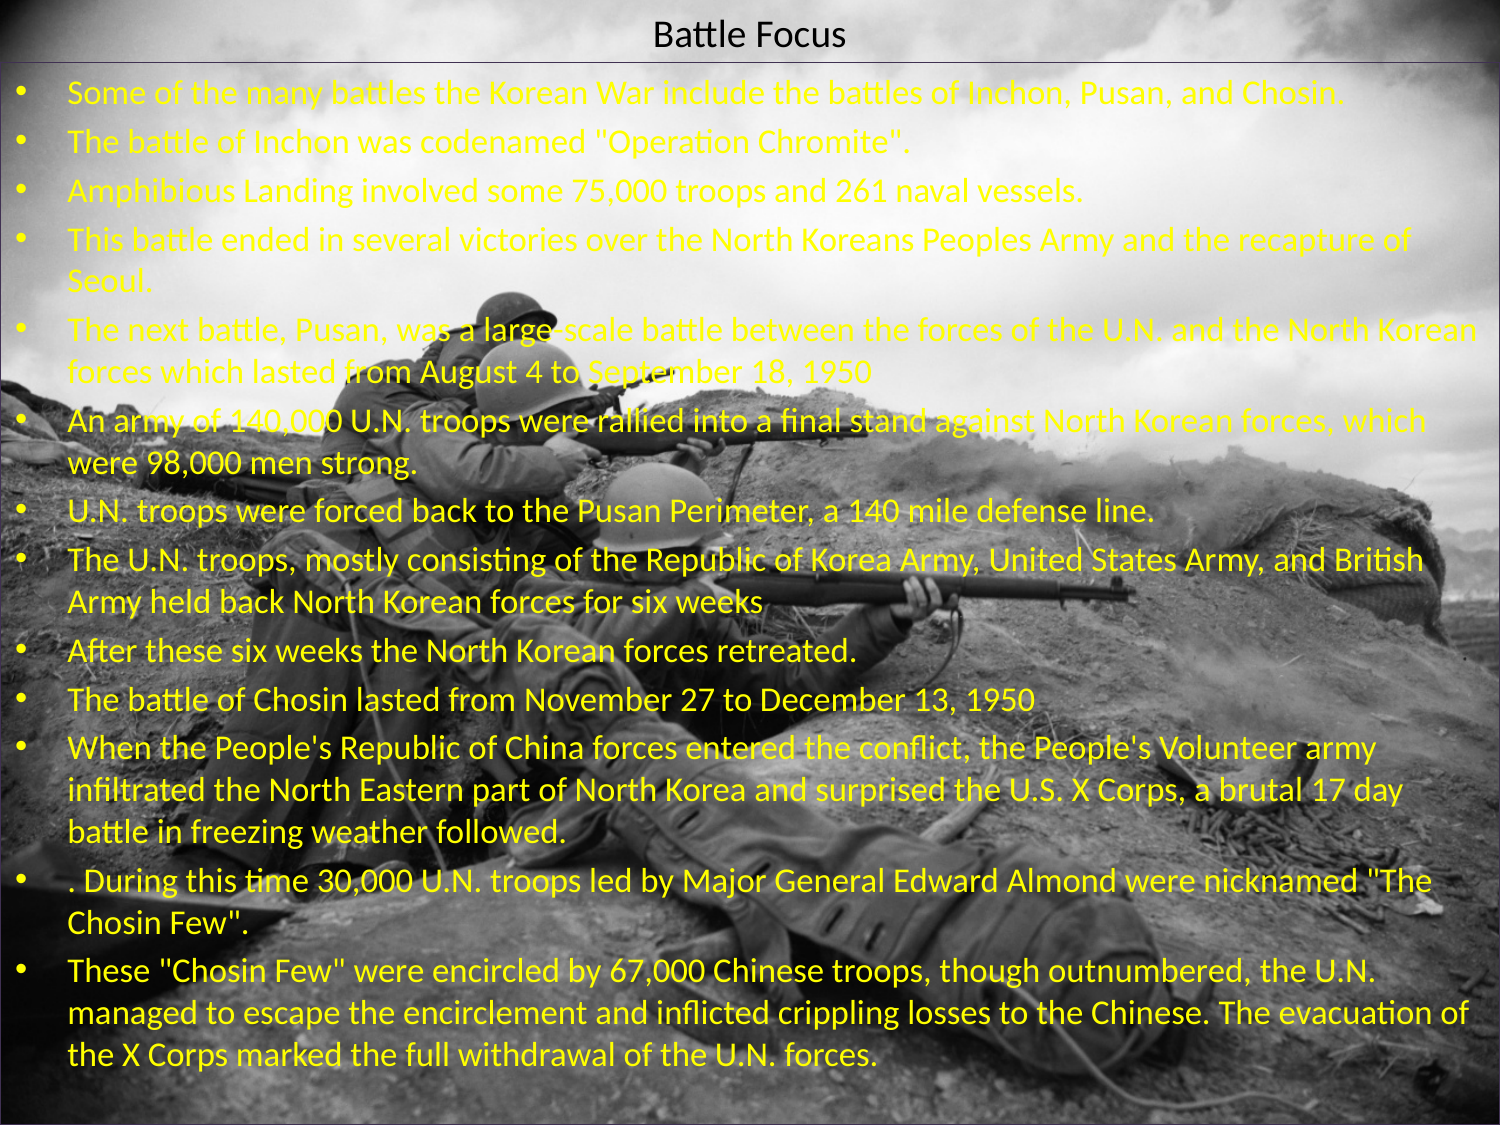

# Battle Focus
Some of the many battles the Korean War include the battles of Inchon, Pusan, and Chosin.
The battle of Inchon was codenamed "Operation Chromite".
Amphibious Landing involved some 75,000 troops and 261 naval vessels.
This battle ended in several victories over the North Koreans Peoples Army and the recapture of Seoul.
The next battle, Pusan, was a large-scale battle between the forces of the U.N. and the North Korean forces which lasted from August 4 to September 18, 1950
An army of 140,000 U.N. troops were rallied into a final stand against North Korean forces, which were 98,000 men strong.
U.N. troops were forced back to the Pusan Perimeter, a 140 mile defense line.
The U.N. troops, mostly consisting of the Republic of Korea Army, United States Army, and British Army held back North Korean forces for six weeks
After these six weeks the North Korean forces retreated.
The battle of Chosin lasted from November 27 to December 13, 1950
When the People's Republic of China forces entered the conflict, the People's Volunteer army infiltrated the North Eastern part of North Korea and surprised the U.S. X Corps, a brutal 17 day battle in freezing weather followed.
. During this time 30,000 U.N. troops led by Major General Edward Almond were nicknamed "The Chosin Few".
These "Chosin Few" were encircled by 67,000 Chinese troops, though outnumbered, the U.N. managed to escape the encirclement and inflicted crippling losses to the Chinese. The evacuation of the X Corps marked the full withdrawal of the U.N. forces.